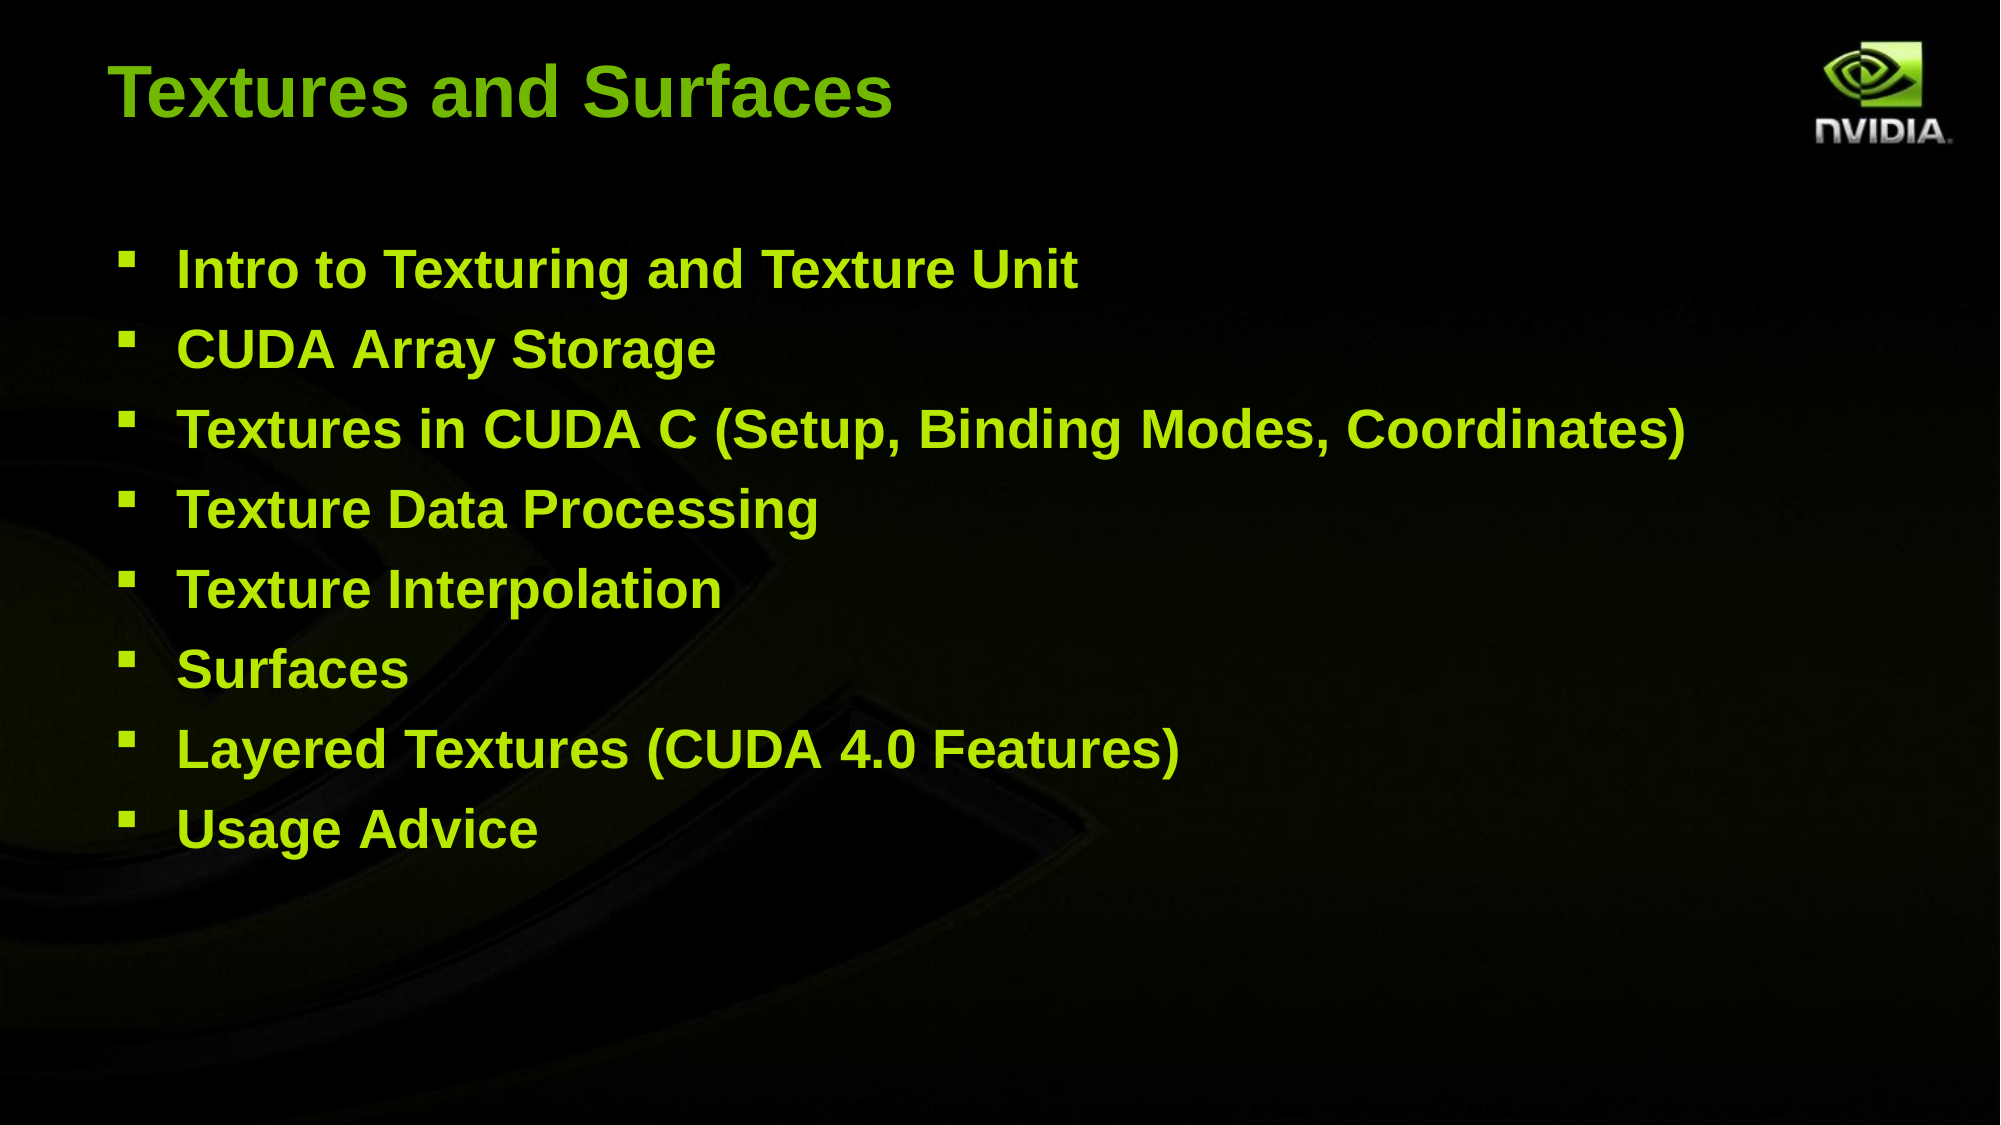

# Textures and Surfaces
Intro to Texturing and Texture Unit
CUDA Array Storage
Textures in CUDA C (Setup, Binding Modes, Coordinates)
Texture Data Processing
Texture Interpolation
Surfaces
Layered Textures (CUDA 4.0 Features)
Usage Advice
© NVIDIA Corporation 2011